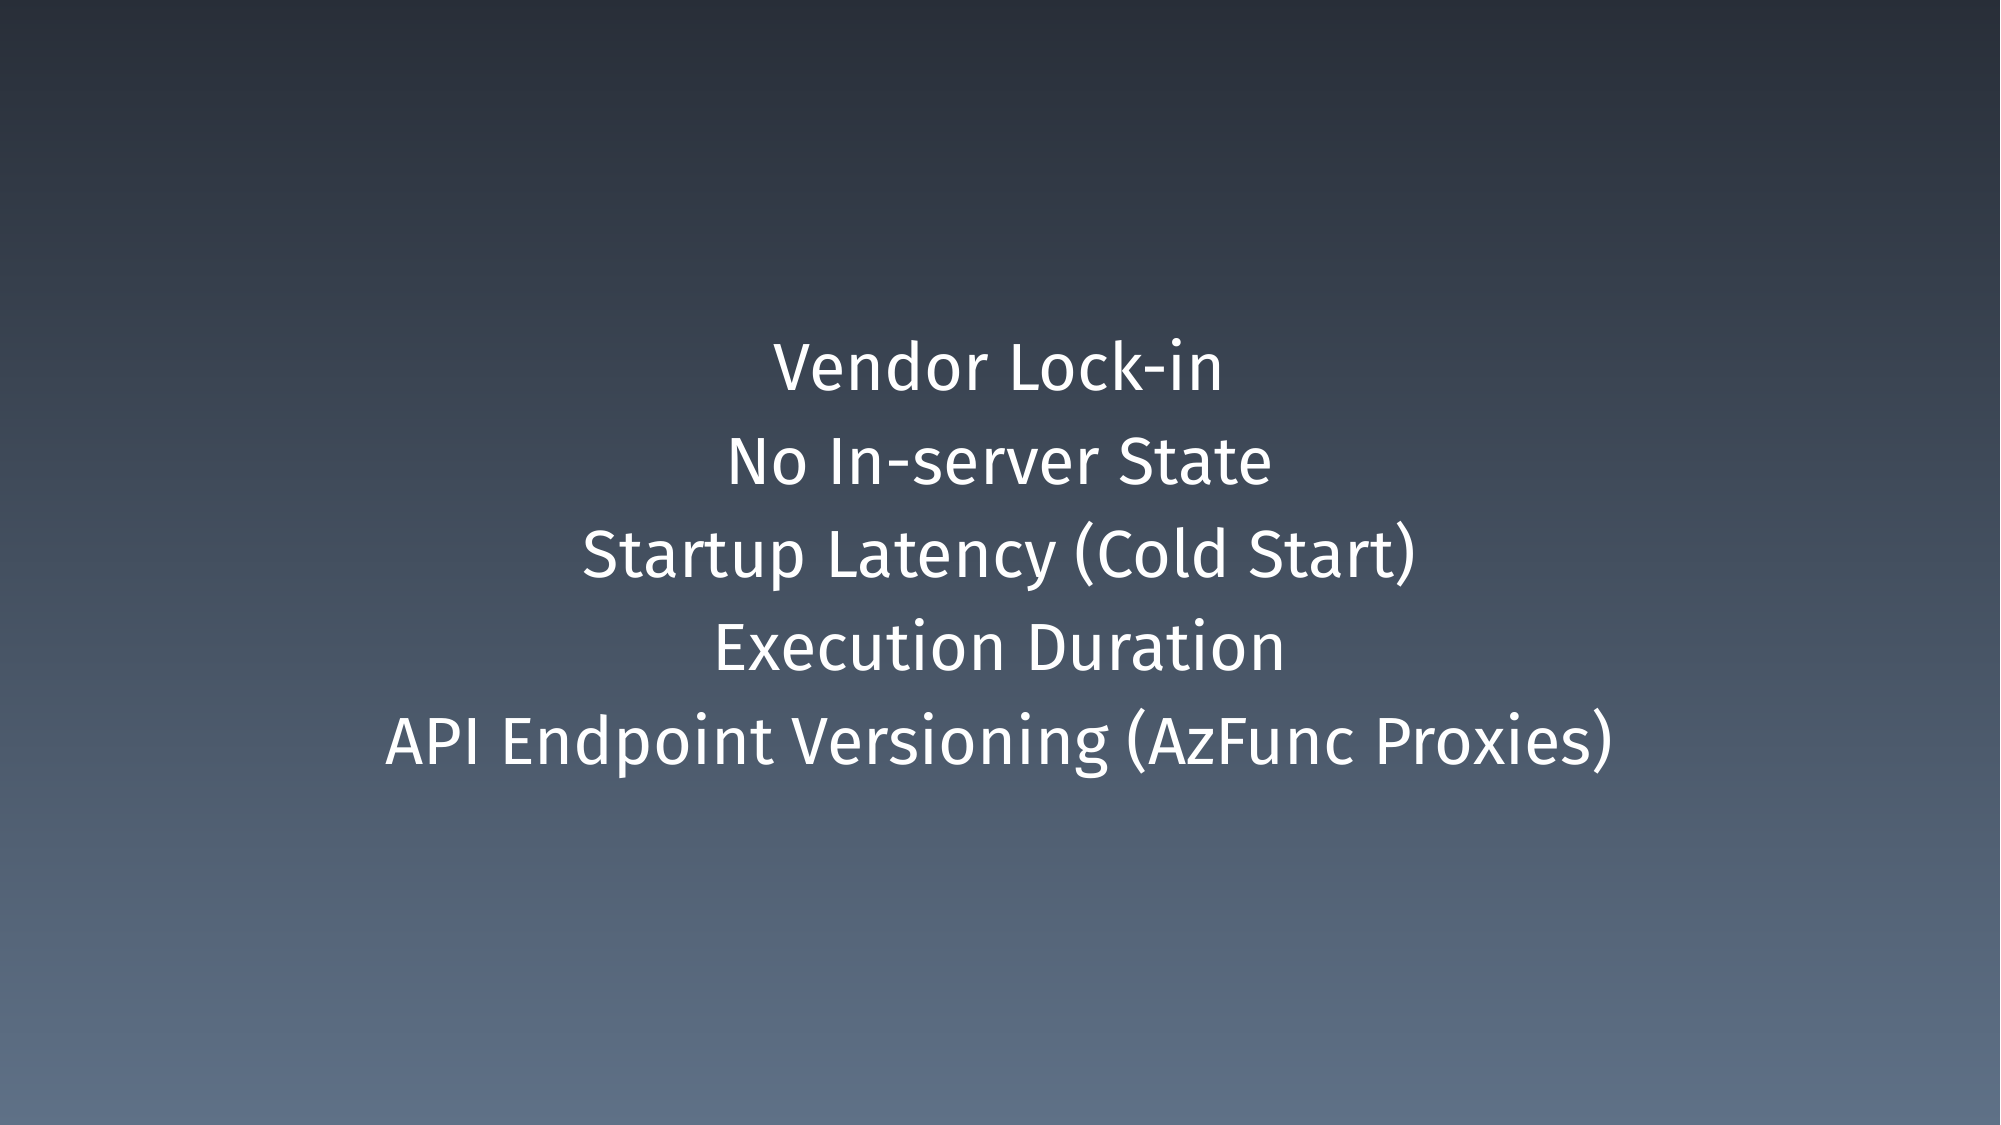

Vendor Lock-in
No In-server State
Startup Latency (Cold Start)
Execution Duration
API Endpoint Versioning (AzFunc Proxies)